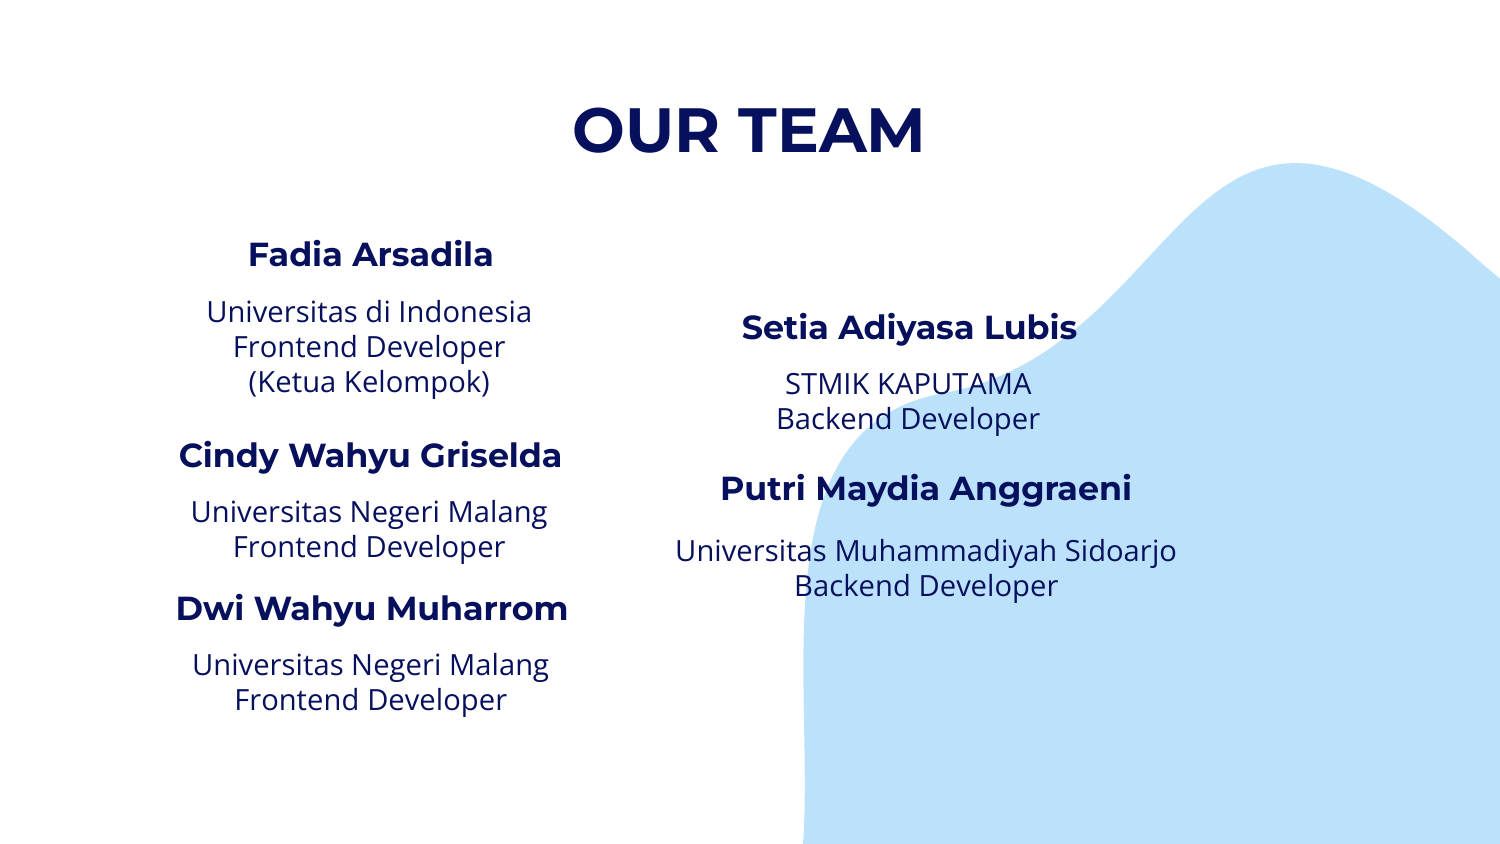

# OUR TEAM
Fadia Arsadila
Universitas di Indonesia
Frontend Developer
(Ketua Kelompok)

Setia Adiyasa Lubis
STMIK KAPUTAMA
Backend Developer
Cindy Wahyu Griselda
Putri Maydia Anggraeni
Universitas Negeri Malang
Frontend Developer
Universitas Muhammadiyah Sidoarjo
Backend Developer
Dwi Wahyu Muharrom
Universitas Negeri Malang
Frontend Developer